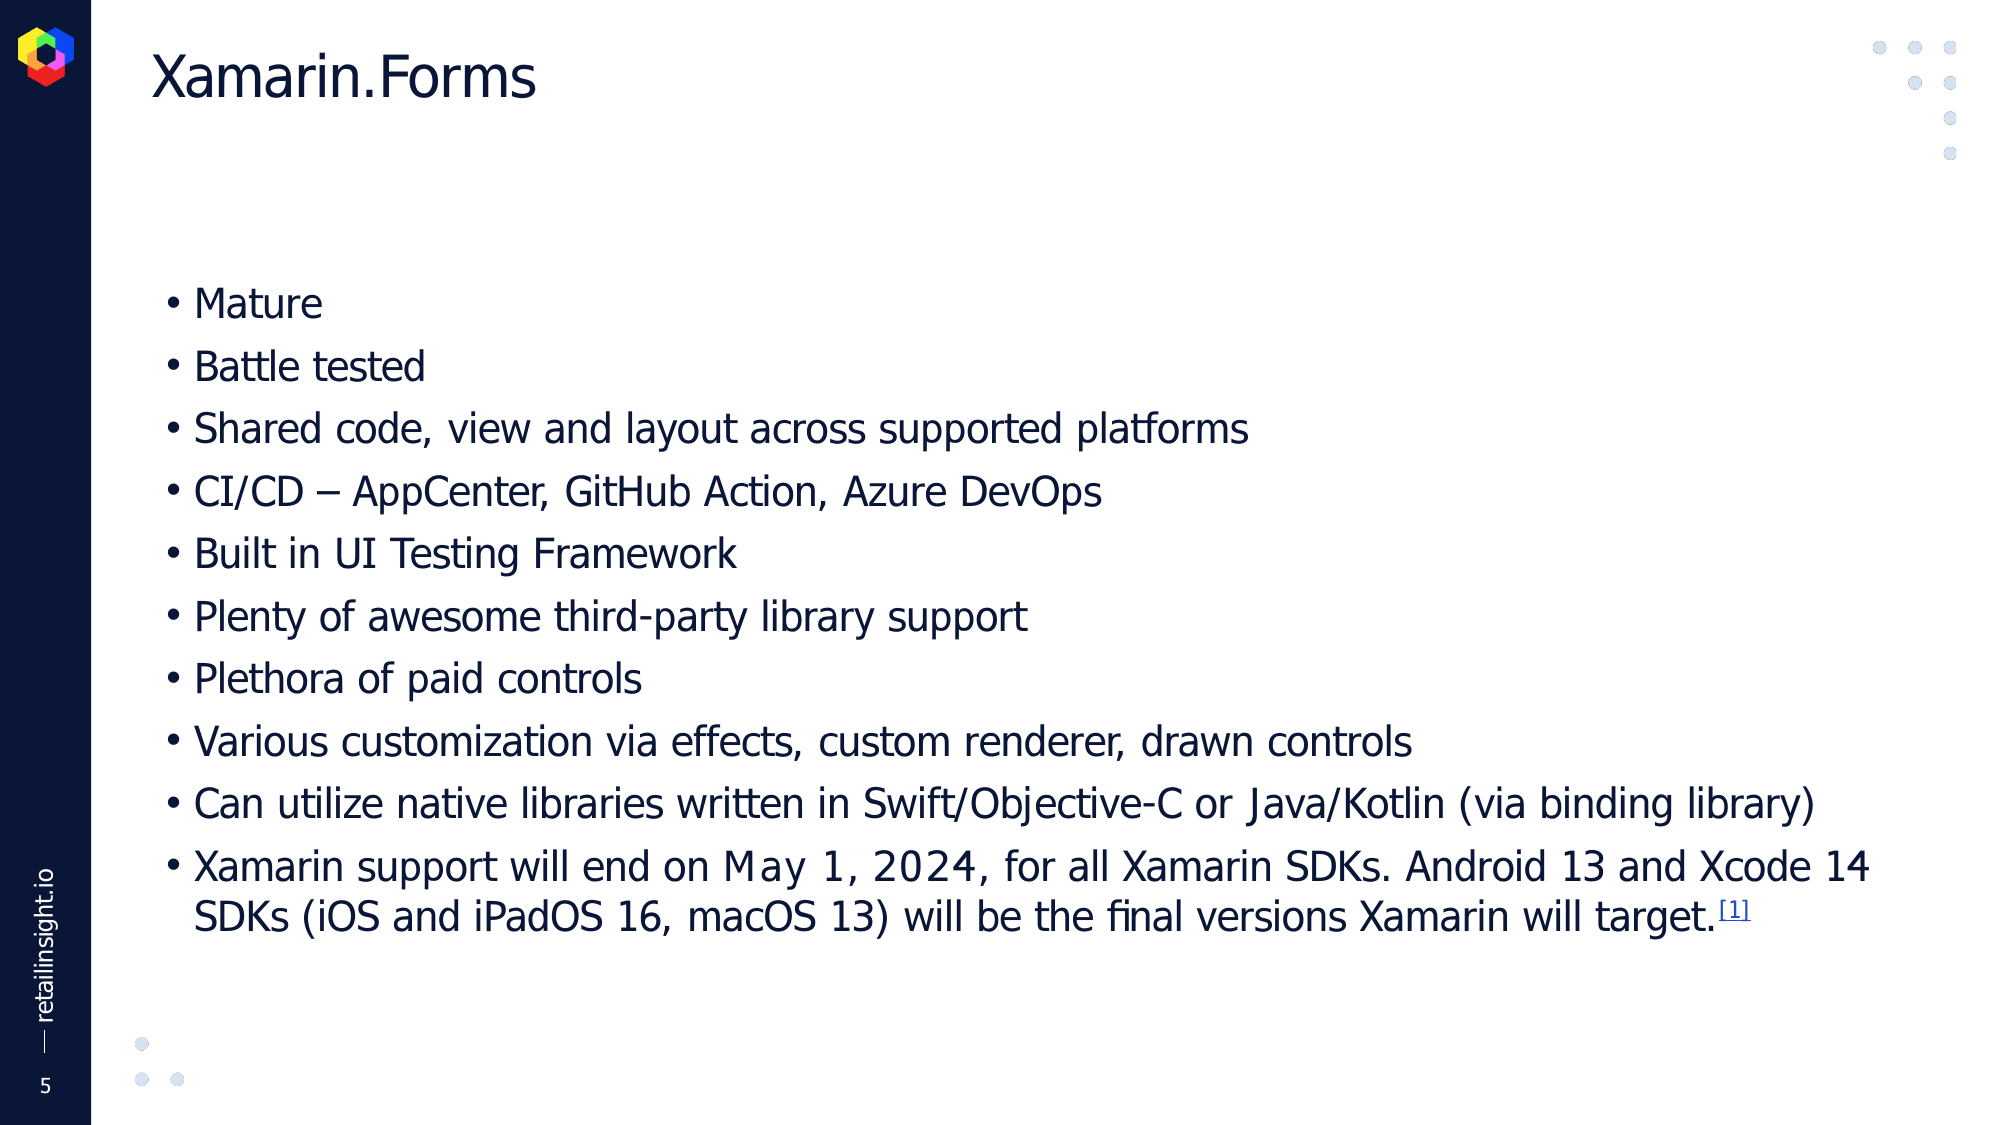

# Xamarin.Forms
Mature
Battle tested
Shared code, view and layout across supported platforms
CI/CD – AppCenter, GitHub Action, Azure DevOps
Built in UI Testing Framework
Plenty of awesome third-party library support
Plethora of paid controls
Various customization via effects, custom renderer, drawn controls
Can utilize native libraries written in Swift/Objective-C or Java/Kotlin (via binding library)
Xamarin support will end on May 1, 2024, for all Xamarin SDKs. Android 13 and Xcode 14 SDKs (iOS and iPadOS 16, macOS 13) will be the final versions Xamarin will target.[1]

5